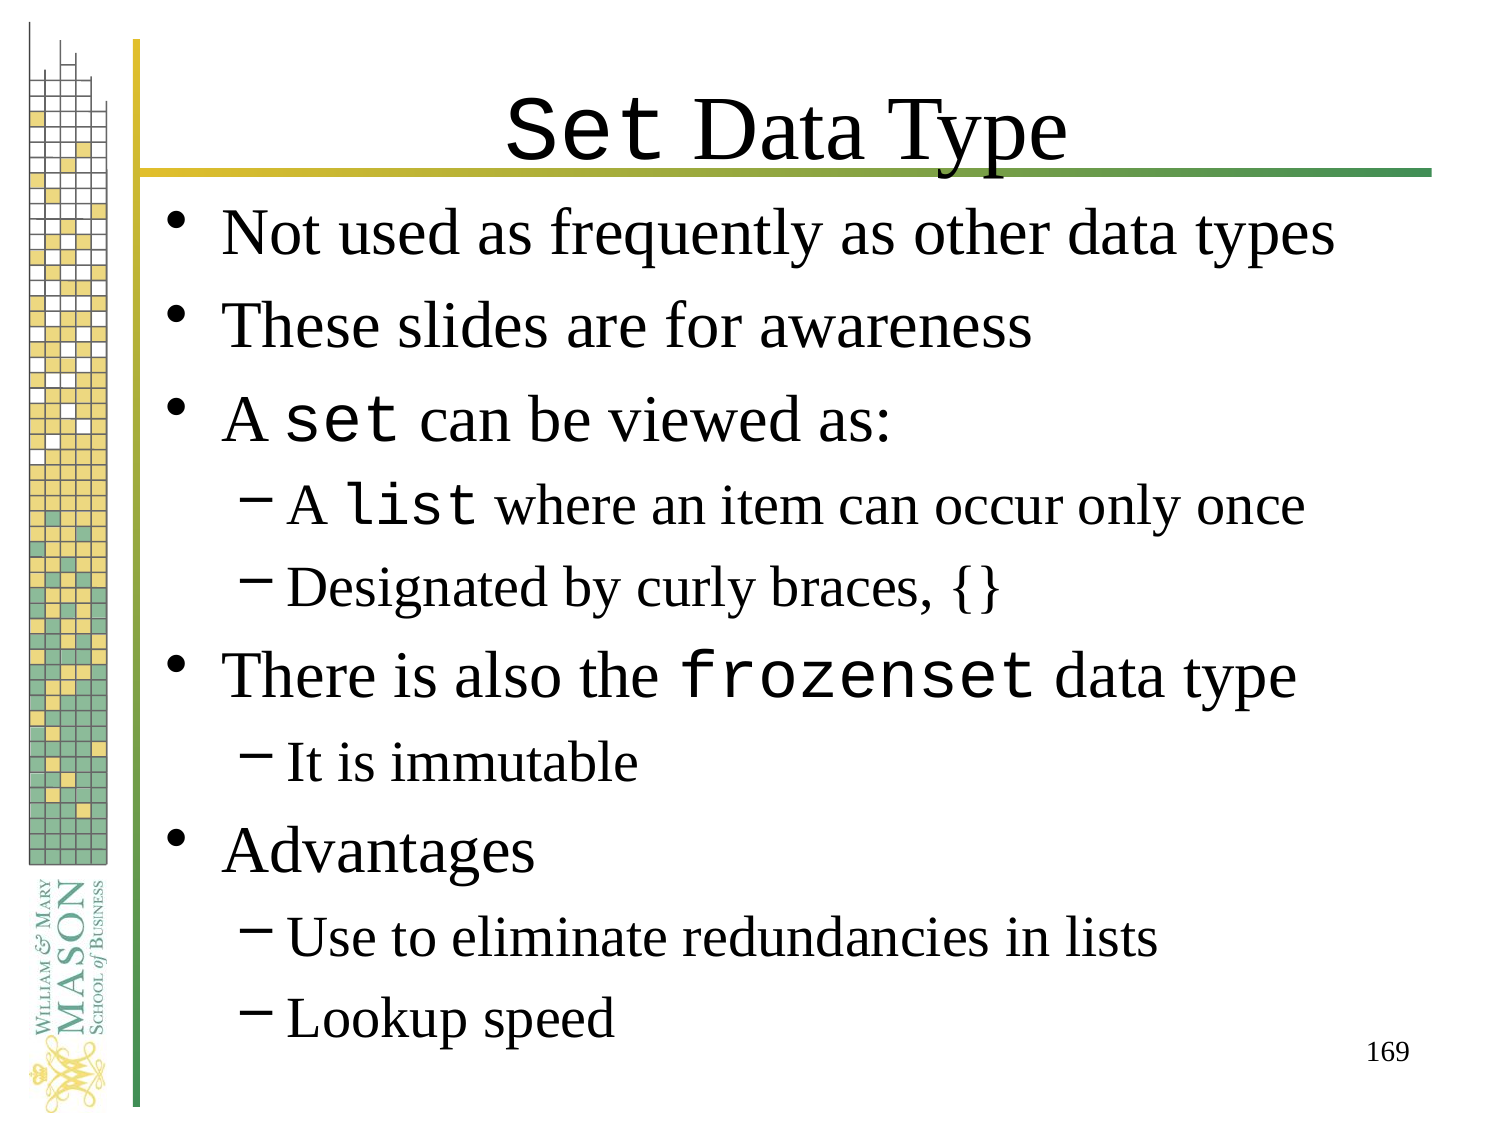

# Set Data Type
Not used as frequently as other data types
These slides are for awareness
A set can be viewed as:
A list where an item can occur only once
Designated by curly braces, {}
There is also the frozenset data type
It is immutable
Advantages
Use to eliminate redundancies in lists
Lookup speed

169